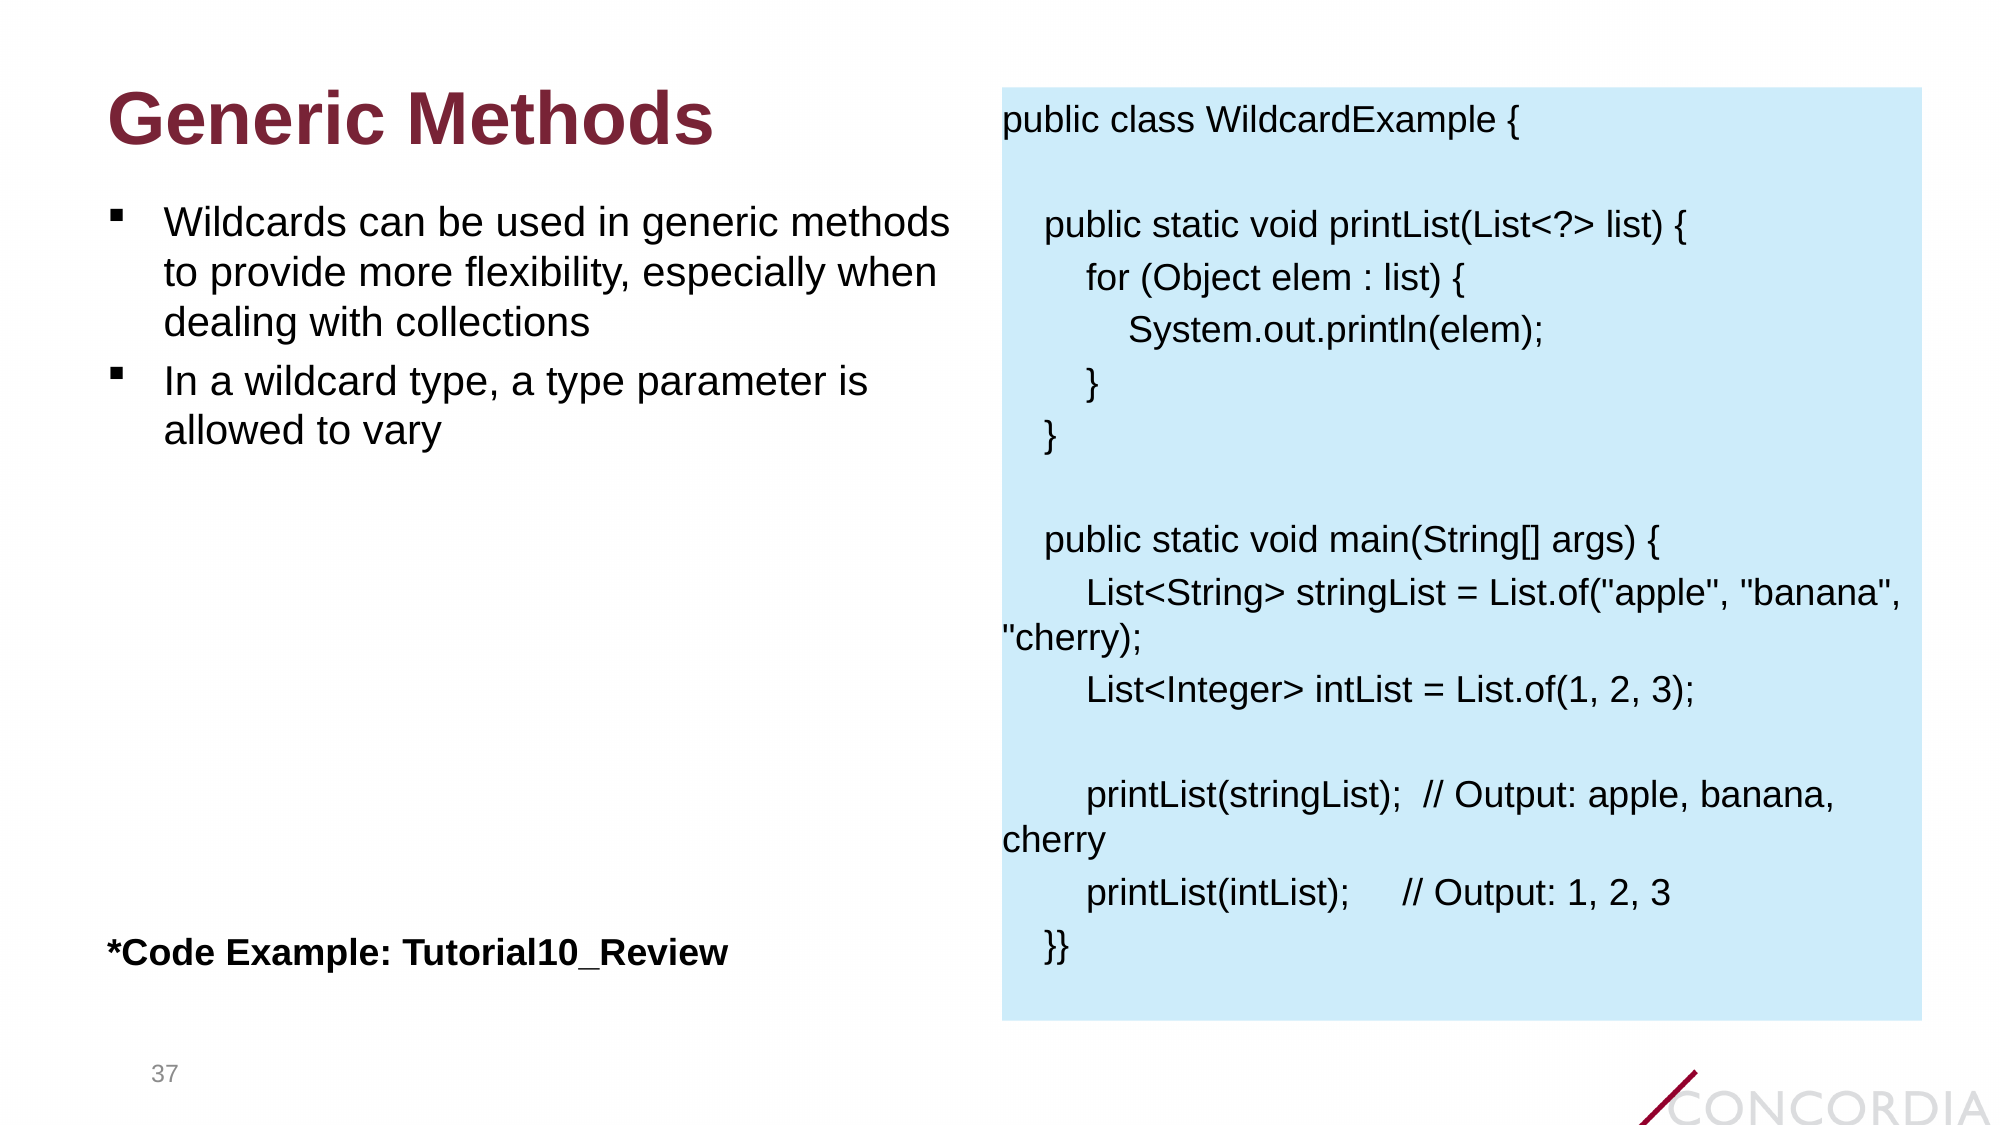

# Generic Methods
public class WildcardExample {

    public static void printList(List<?> list) {
        for (Object elem : list) {
            System.out.println(elem);
        }
    }

    public static void main(String[] args) {
        List<String> stringList = List.of("apple", "banana", "cherry);
        List<Integer> intList = List.of(1, 2, 3);

        printList(stringList);  // Output: apple, banana, cherry
        printList(intList);     // Output: 1, 2, 3
    }}
Wildcards can be used in generic methods to provide more flexibility, especially when dealing with collections
In a wildcard type, a type parameter is allowed to vary

*Code Example: Tutorial10_Review
37